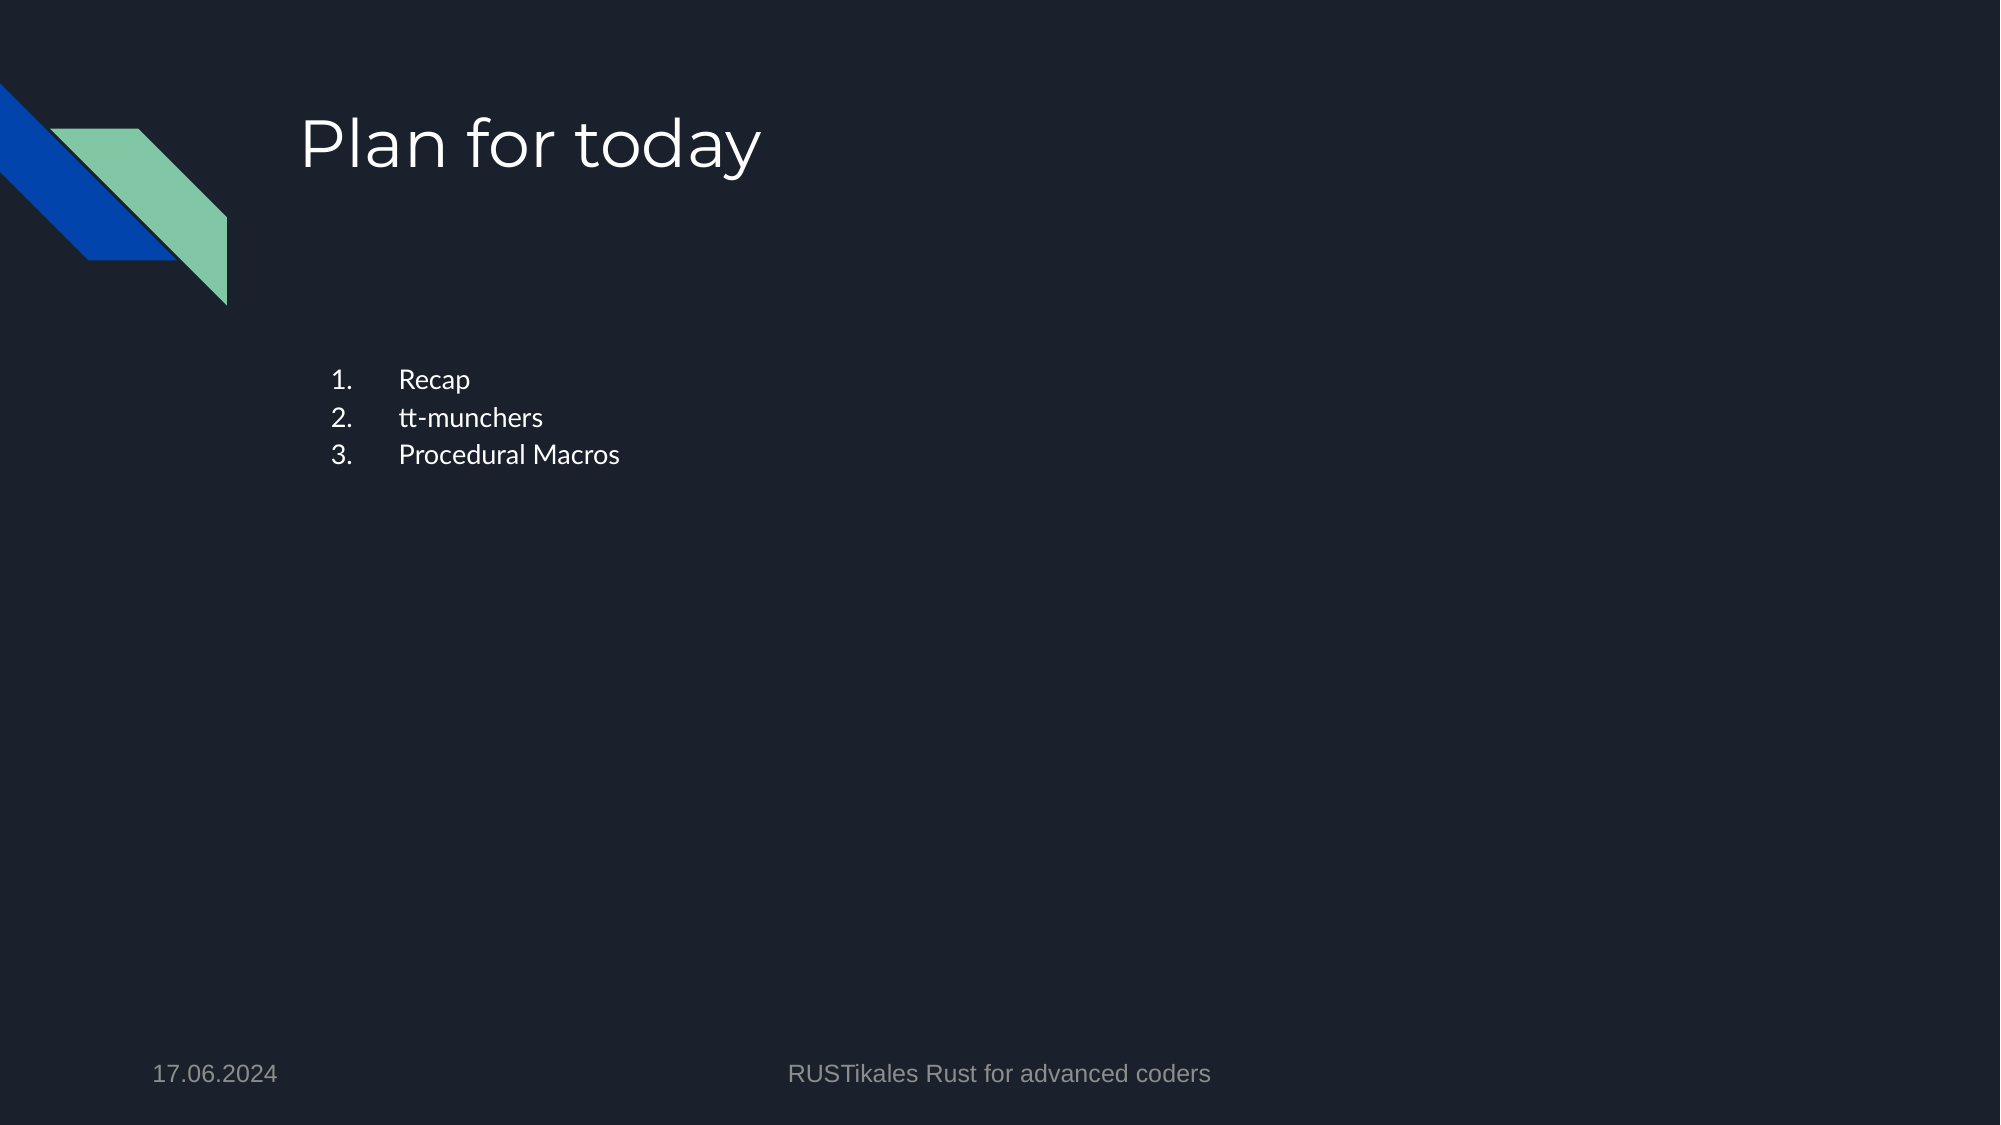

# Plan for today
Recap
tt-munchers
Procedural Macros
17.06.2024
RUSTikales Rust for advanced coders